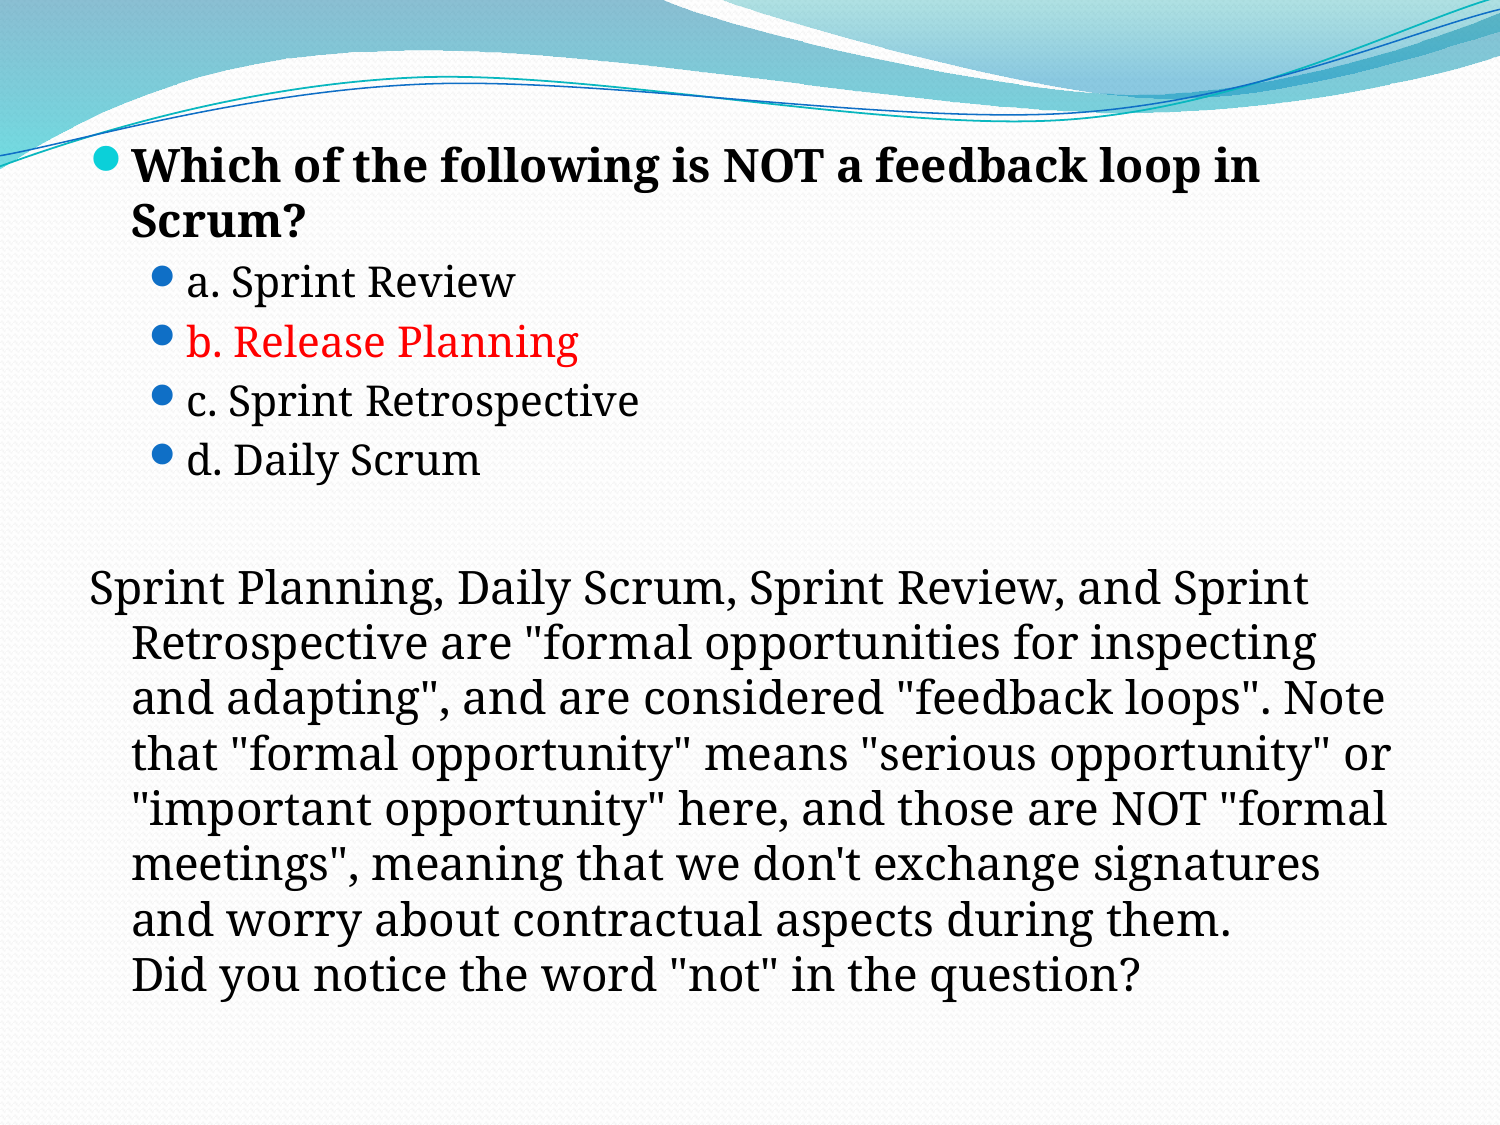

Which of the following is NOT a feedback loop in Scrum?
a. Sprint Review
b. Release Planning
c. Sprint Retrospective
d. Daily Scrum

Sprint Planning, Daily Scrum, Sprint Review, and Sprint Retrospective are "formal opportunities for inspecting and adapting", and are considered "feedback loops". Note that "formal opportunity" means "serious opportunity" or "important opportunity" here, and those are NOT "formal meetings", meaning that we don't exchange signatures and worry about contractual aspects during them.
Did you notice the word "not" in the question?